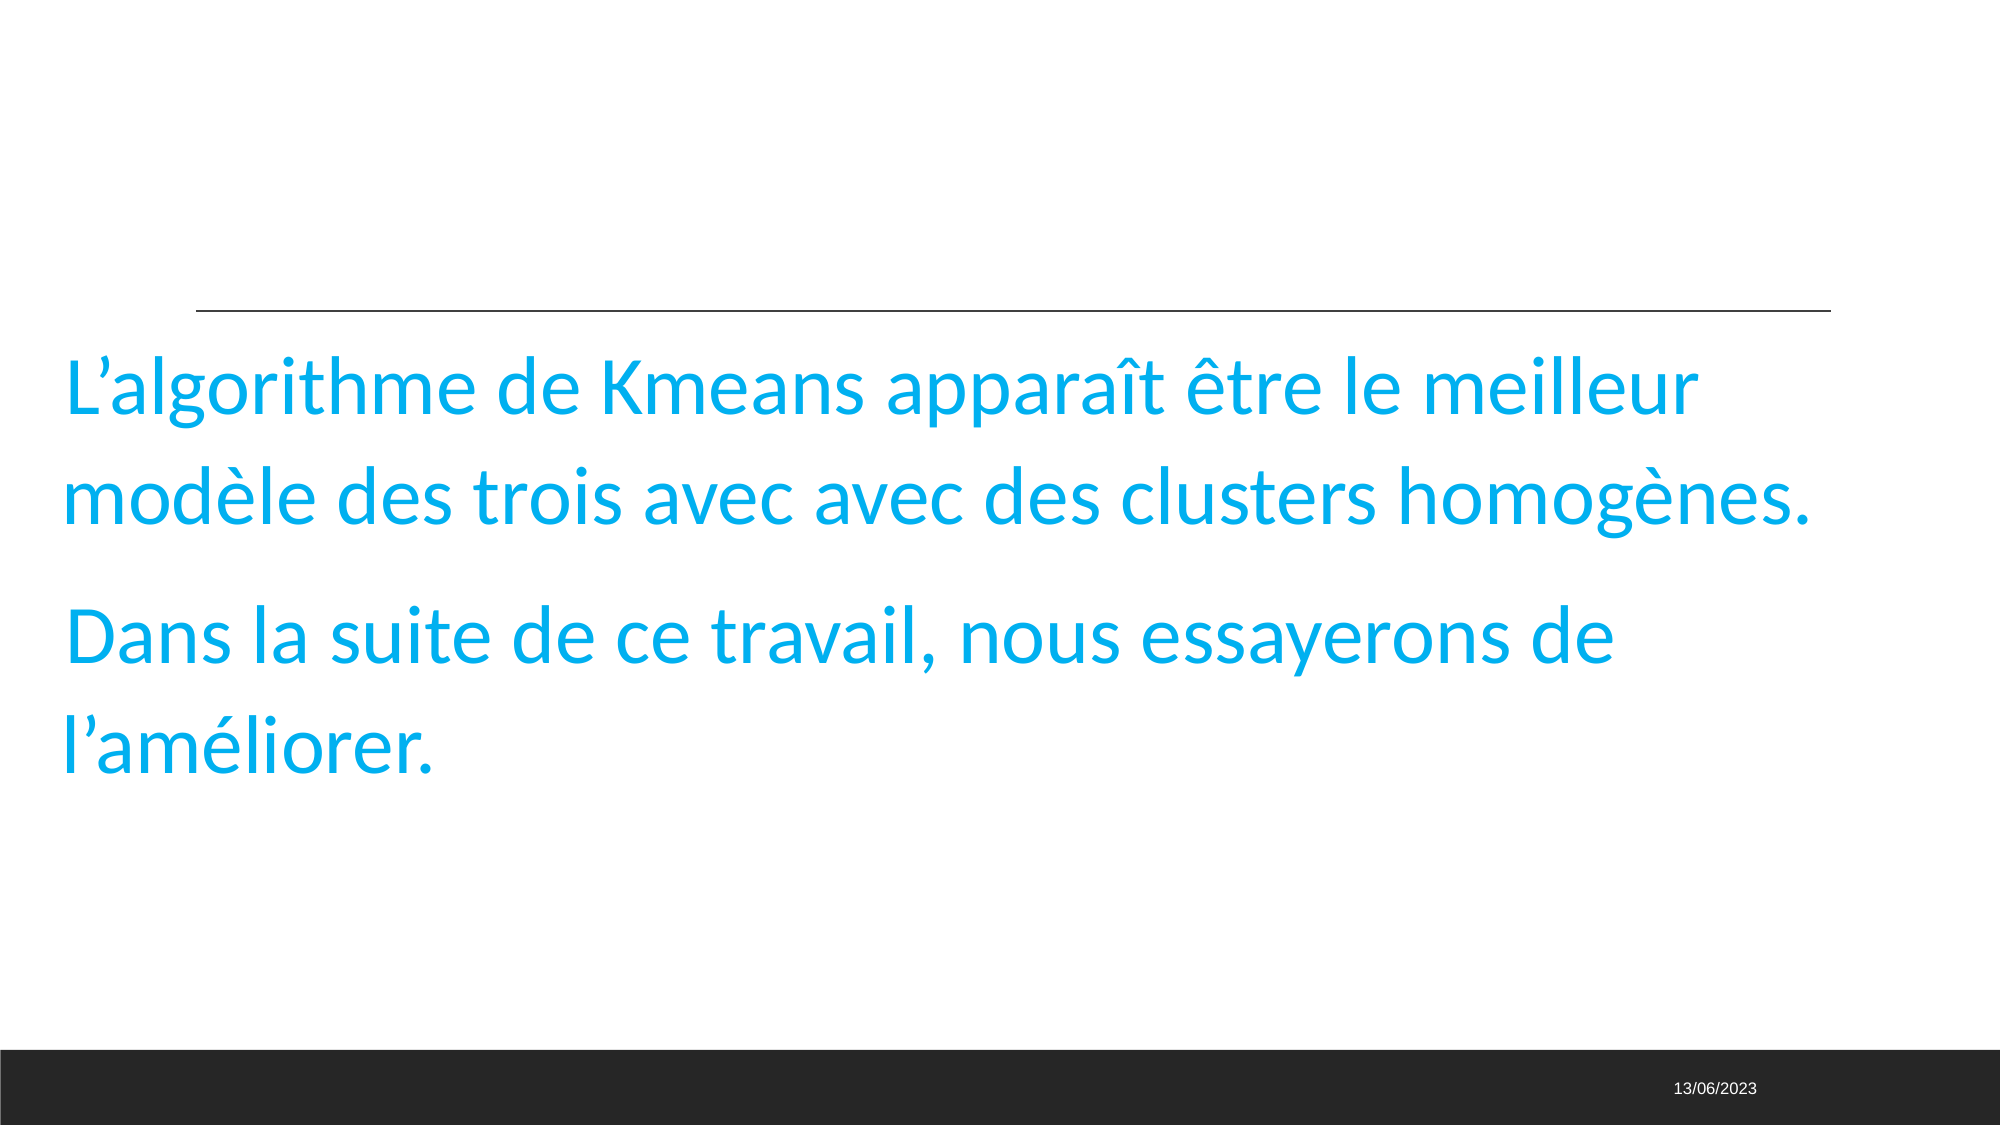

L’algorithme de Kmeans apparaît être le meilleur modèle des trois avec avec des clusters homogènes.
Dans la suite de ce travail, nous essayerons de l’améliorer.

13/06/2023